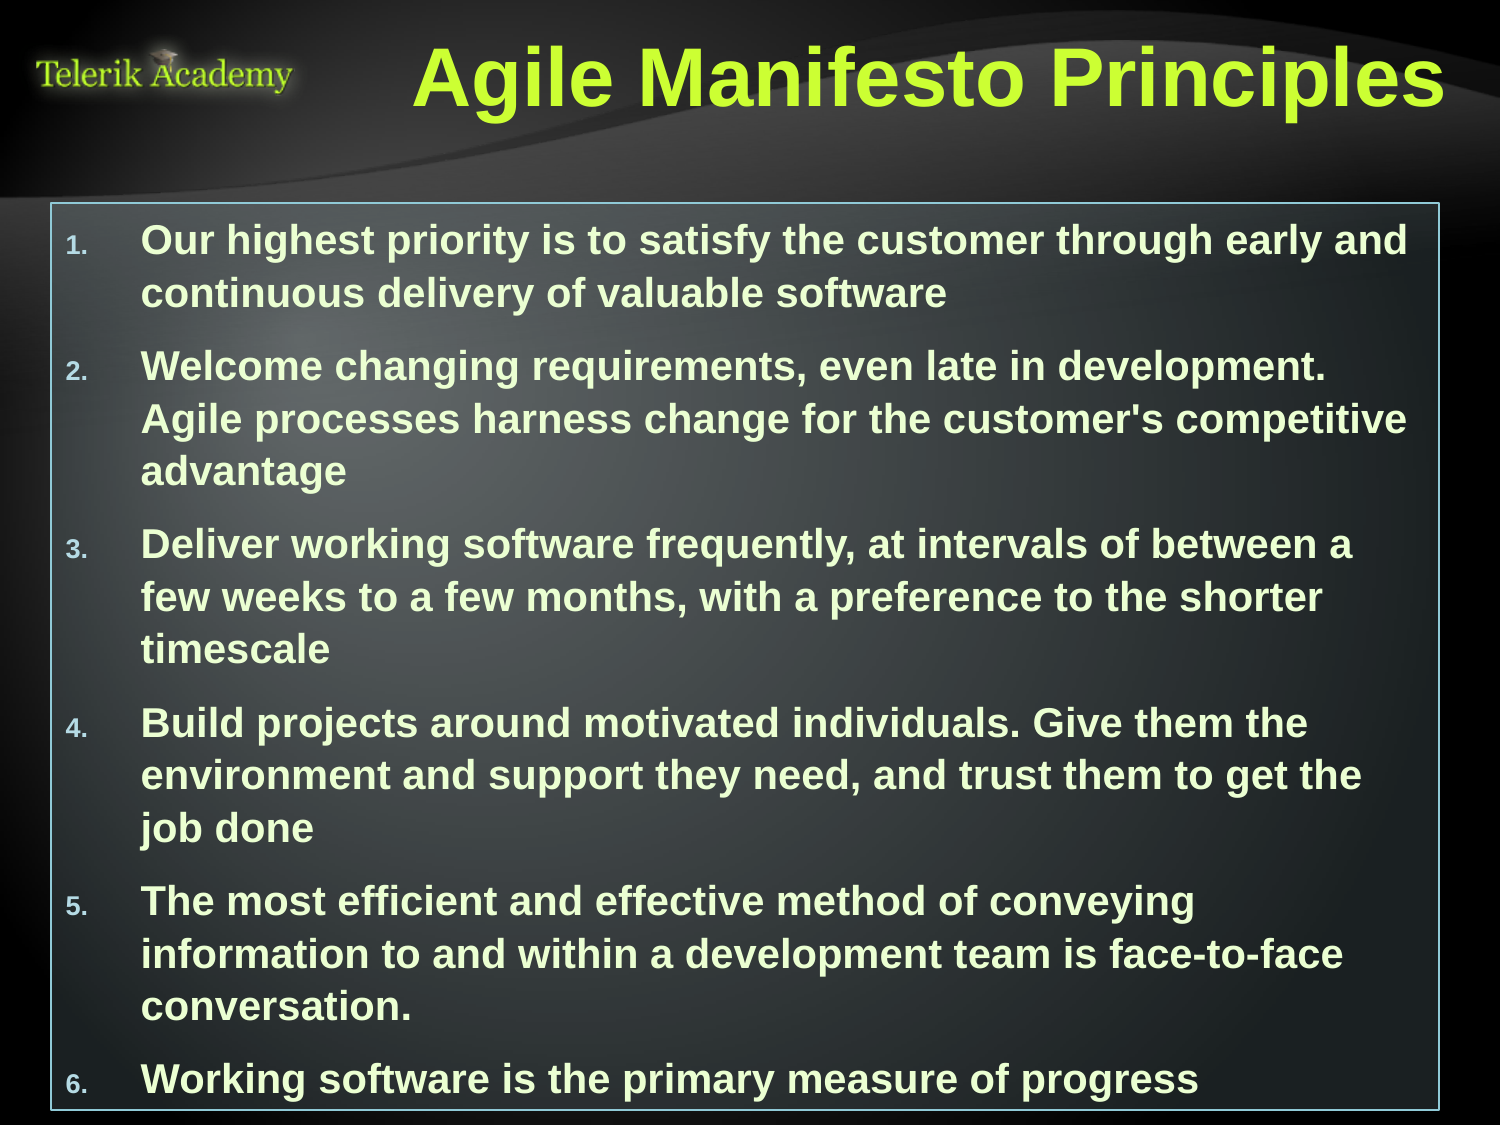

# Agile Manifesto Principles
Our highest priority is to satisfy the customer through early and continuous delivery of valuable software
Welcome changing requirements, even late in development. Agile processes harness change for the customer's competitive advantage
Deliver working software frequently, at intervals of between a few weeks to a few months, with a preference to the shorter timescale
Build projects around motivated individuals. Give them the environment and support they need, and trust them to get the job done
The most efficient and effective method of conveying information to and within a development team is face-to-face conversation.
Working software is the primary measure of progress